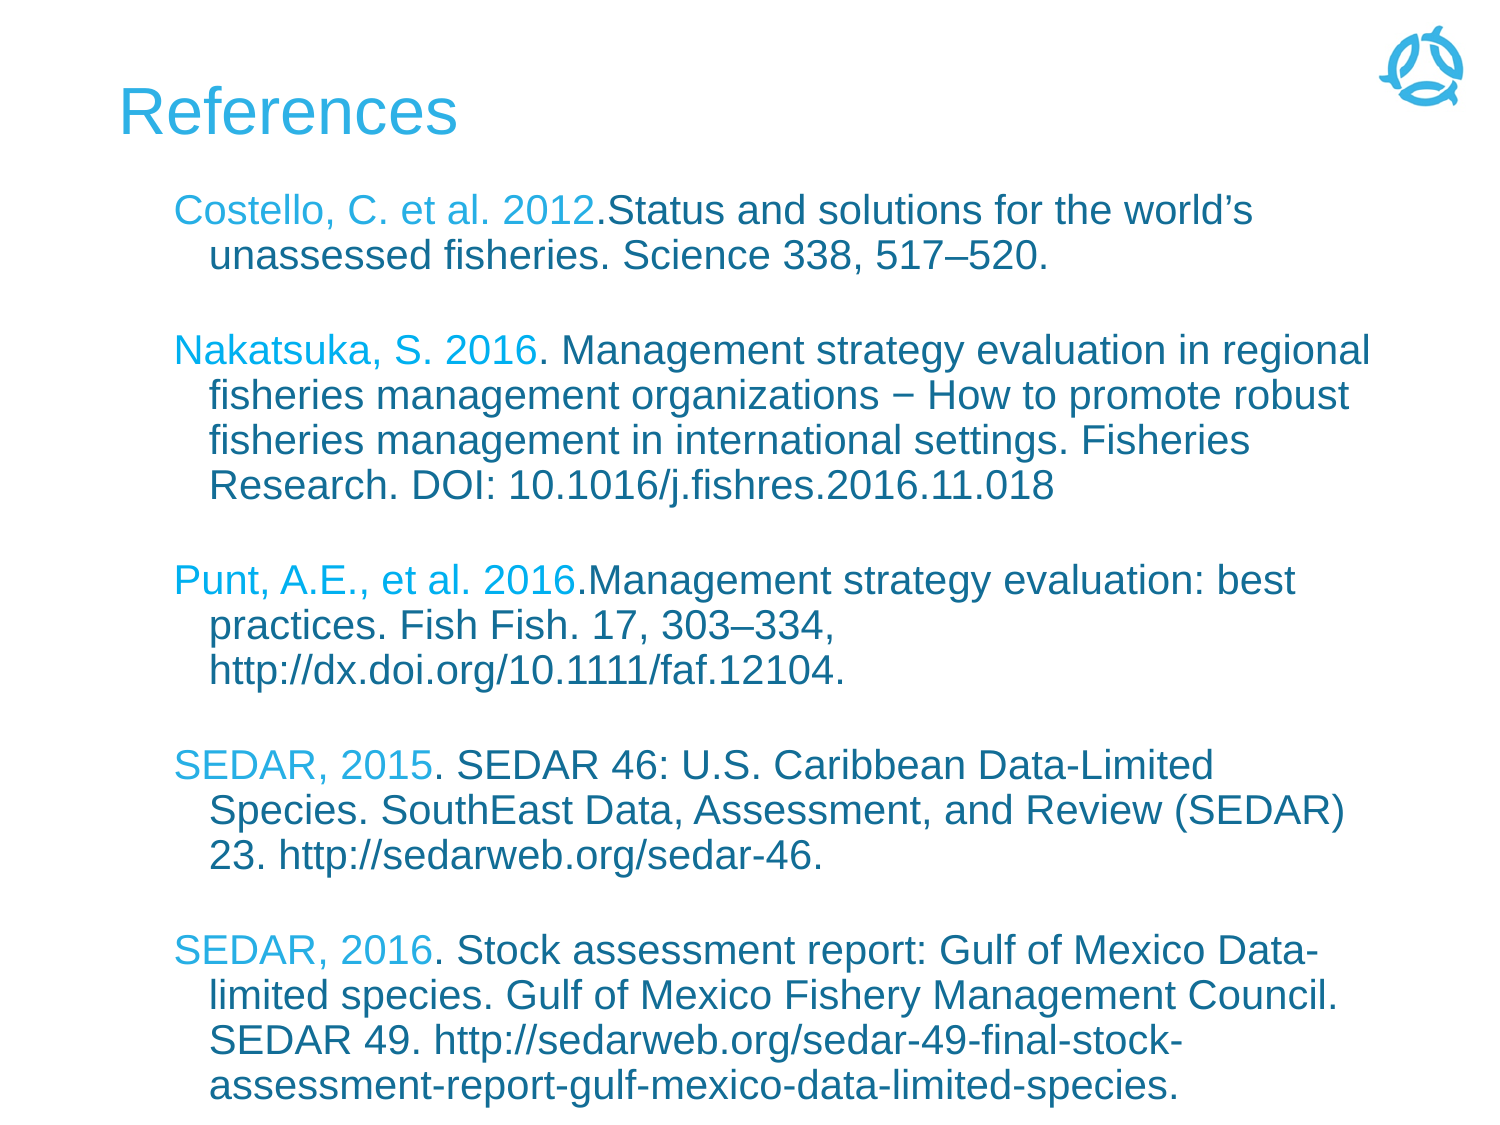

# References
Costello, C. et al. 2012.Status and solutions for the world’s unassessed fisheries. Science 338, 517–520.
Nakatsuka, S. 2016. Management strategy evaluation in regional fisheries management organizations − How to promote robust fisheries management in international settings. Fisheries Research. DOI: 10.1016/j.fishres.2016.11.018
Punt, A.E., et al. 2016.Management strategy evaluation: best practices. Fish Fish. 17, 303–334, http://dx.doi.org/10.1111/faf.12104.
SEDAR, 2015. SEDAR 46: U.S. Caribbean Data-Limited Species. SouthEast Data, Assessment, and Review (SEDAR) 23. http://sedarweb.org/sedar-46.
SEDAR, 2016. Stock assessment report: Gulf of Mexico Data-limited species. Gulf of Mexico Fishery Management Council. SEDAR 49. http://sedarweb.org/sedar-49-final-stock-assessment-report-gulf-mexico-data-limited-species.